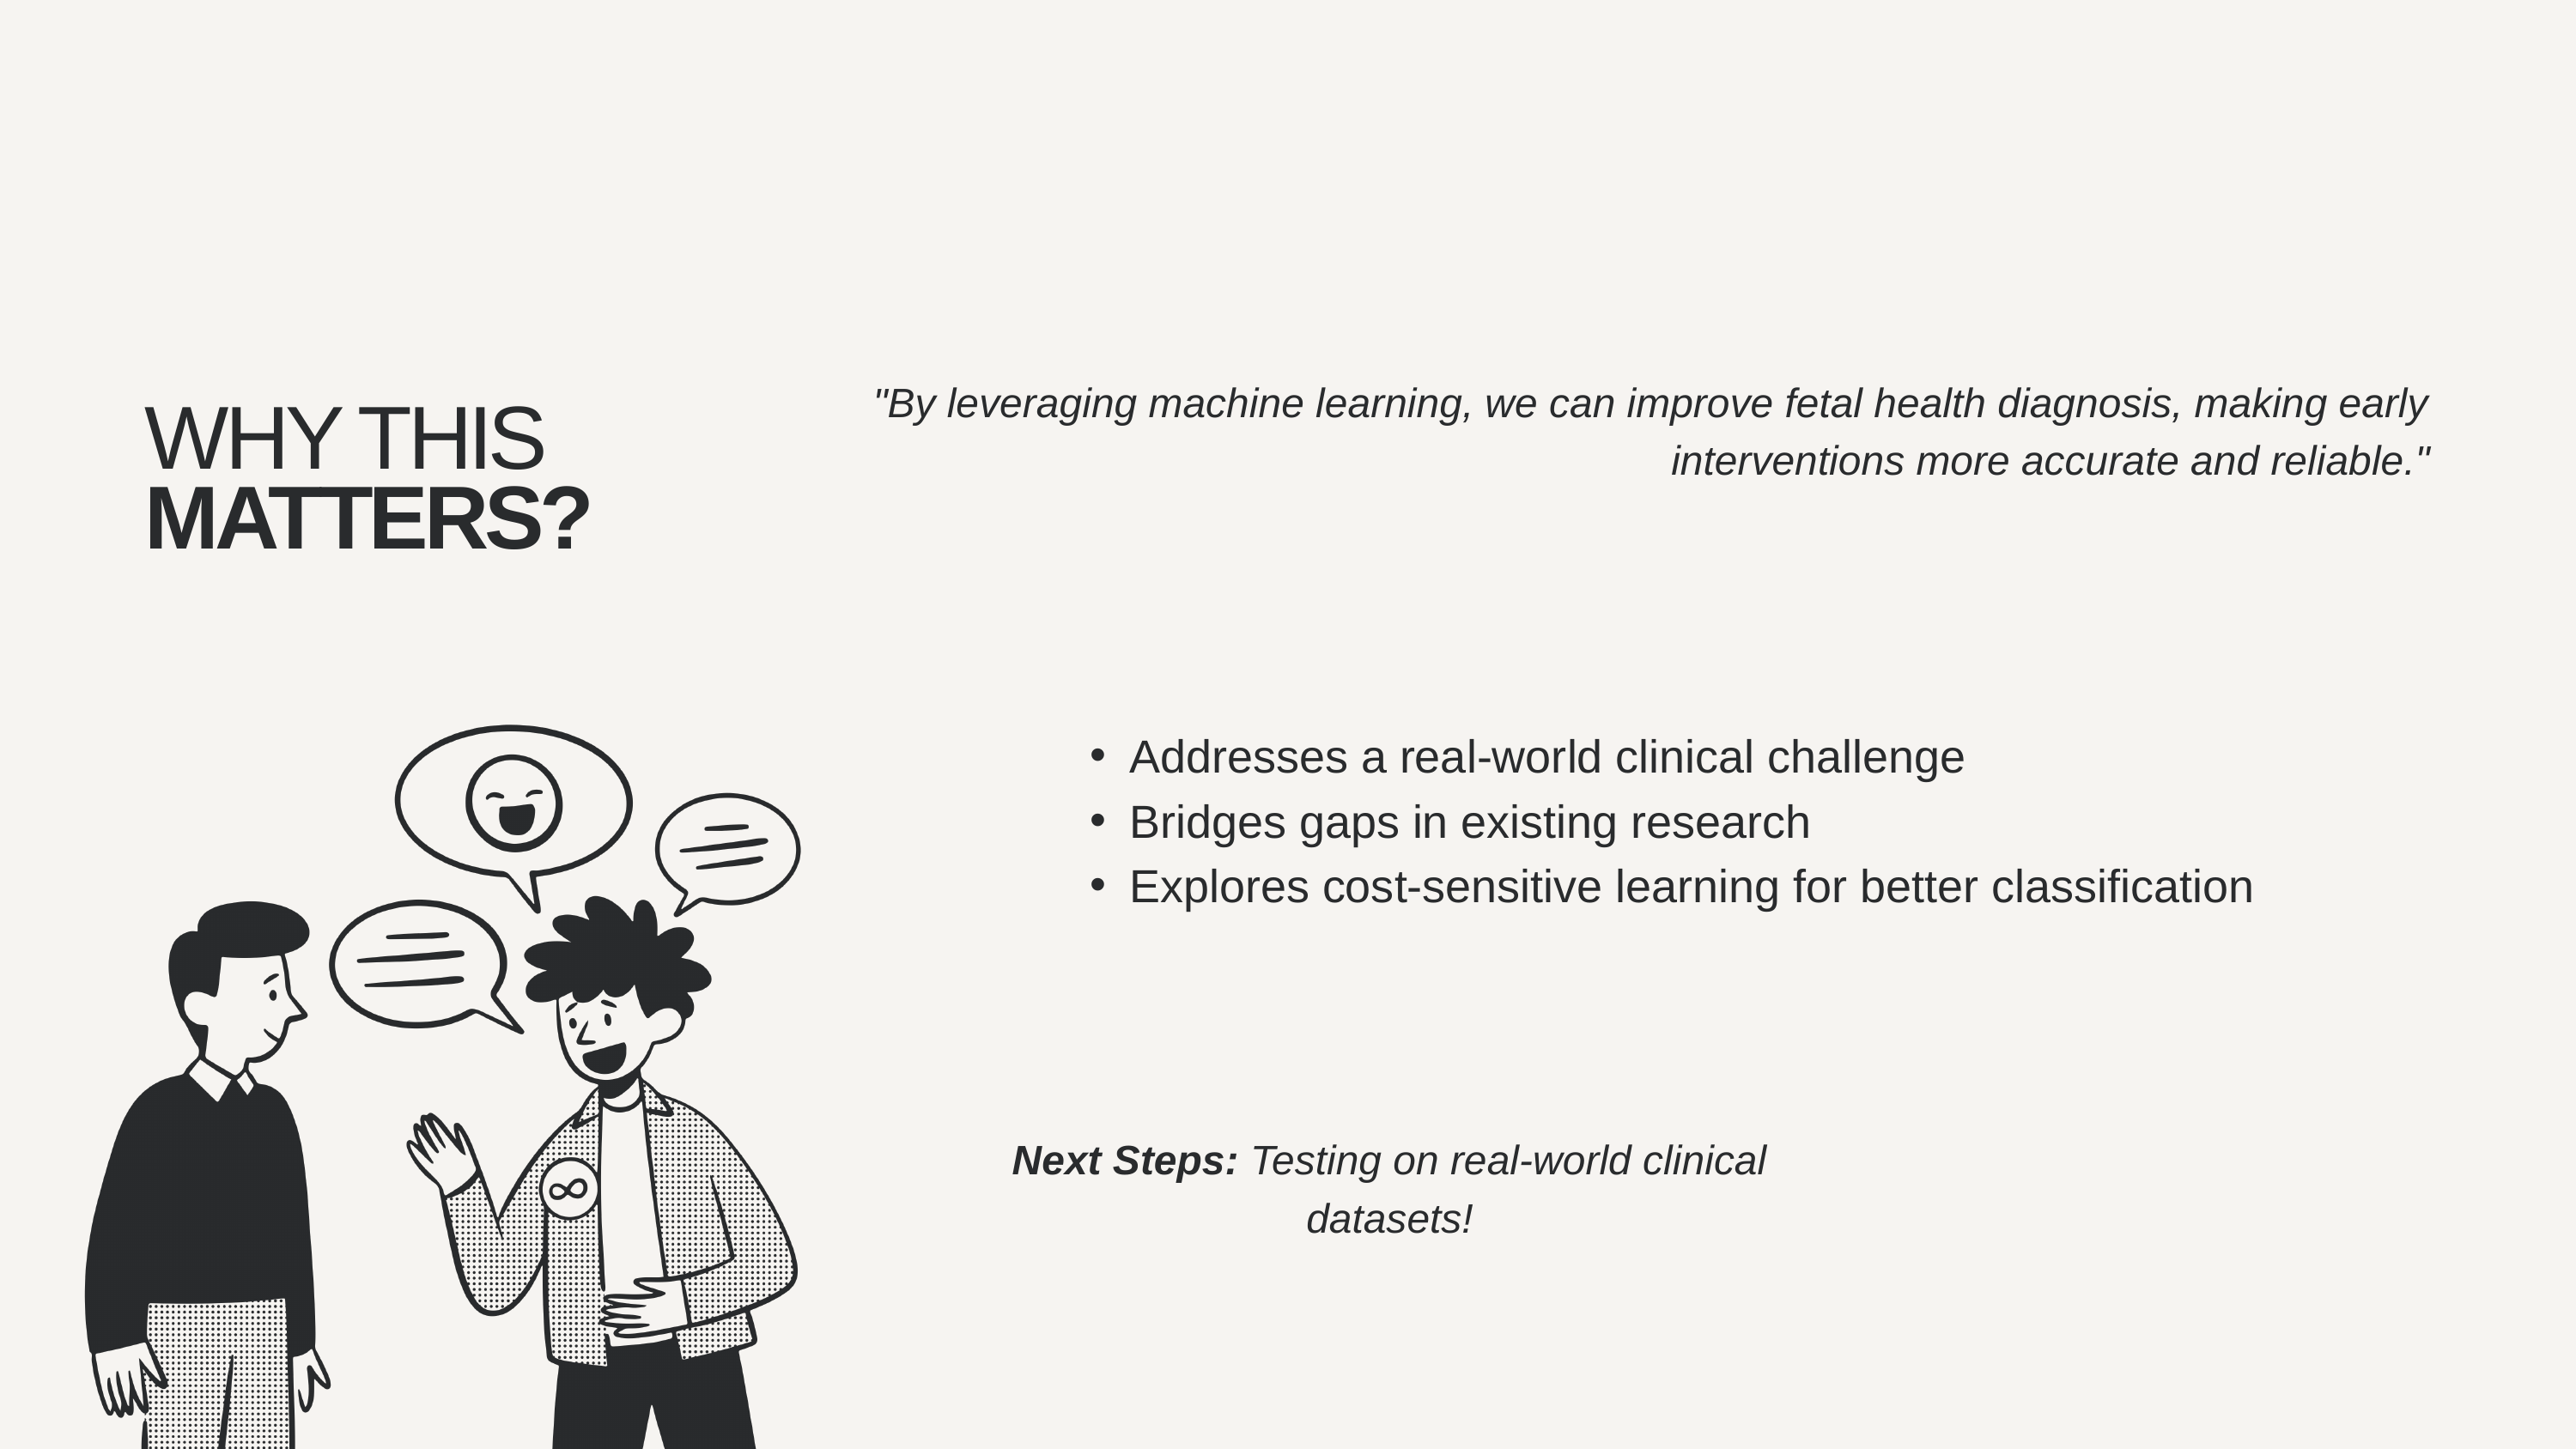

"By leveraging machine learning, we can improve fetal health diagnosis, making early interventions more accurate and reliable."
WHY THIS MATTERS?
Addresses a real-world clinical challenge
Bridges gaps in existing research
Explores cost-sensitive learning for better classification

Next Steps: Testing on real-world clinical datasets!